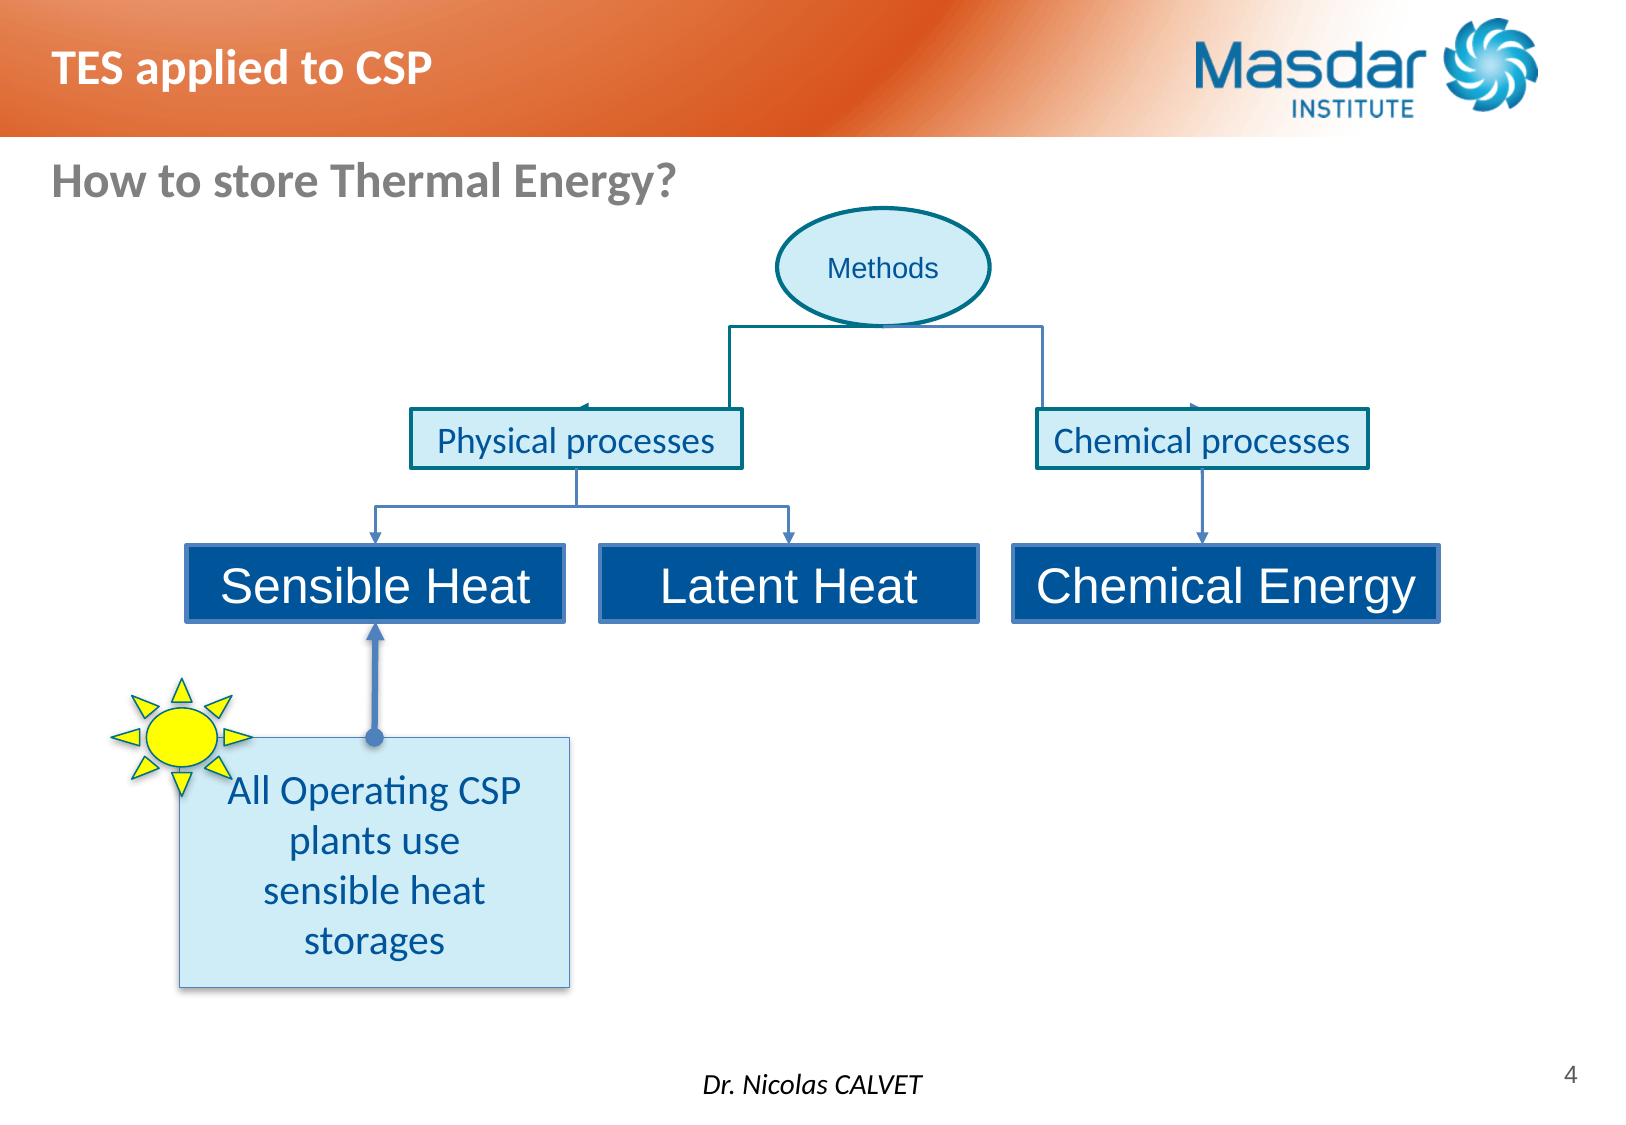

TES applied to CSP
How to store Thermal Energy?
Methods
Physical processes
Chemical processes
Sensible Heat
Latent Heat
Chemical Energy

All Operating CSP plants use
sensible heat storages
Dr. Nicolas CALVET